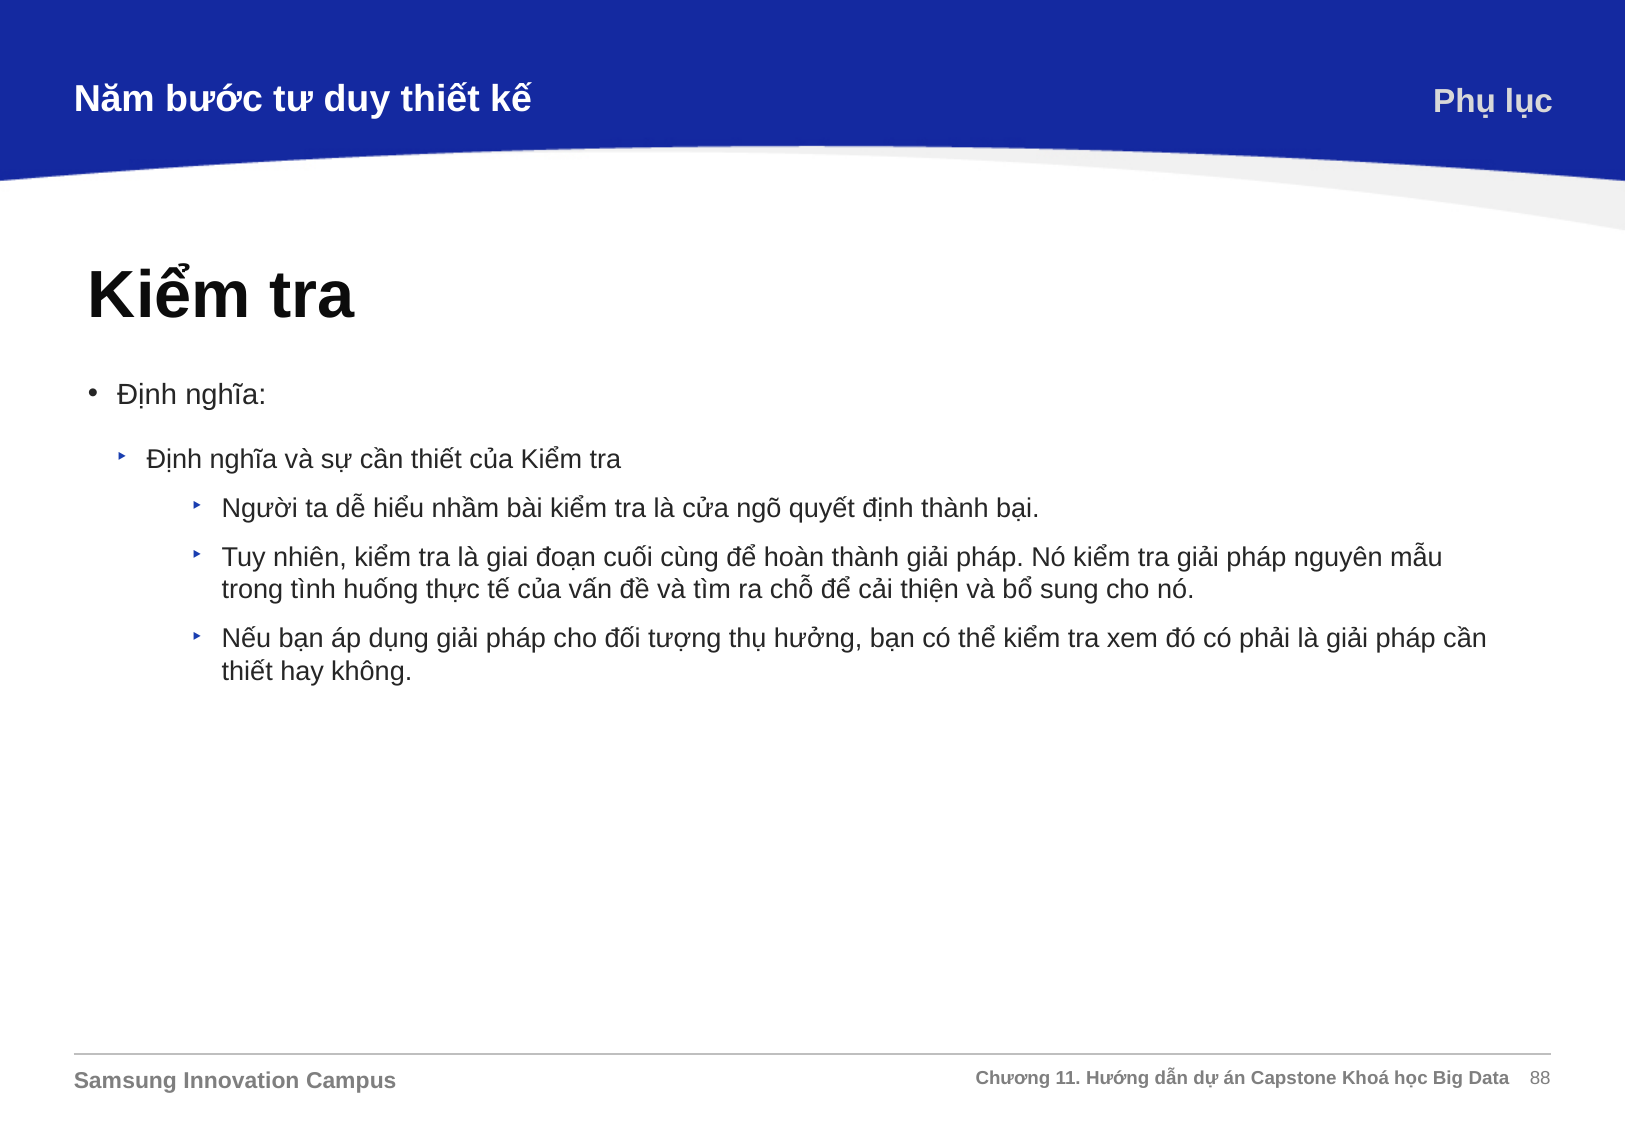

Năm bước tư duy thiết kế
Phụ lục
Kiểm tra
Định nghĩa:
Định nghĩa và sự cần thiết của Kiểm tra
Người ta dễ hiểu nhầm bài kiểm tra là cửa ngõ quyết định thành bại.
Tuy nhiên, kiểm tra là giai đoạn cuối cùng để hoàn thành giải pháp. Nó kiểm tra giải pháp nguyên mẫu trong tình huống thực tế của vấn đề và tìm ra chỗ để cải thiện và bổ sung cho nó.
Nếu bạn áp dụng giải pháp cho đối tượng thụ hưởng, bạn có thể kiểm tra xem đó có phải là giải pháp cần thiết hay không.